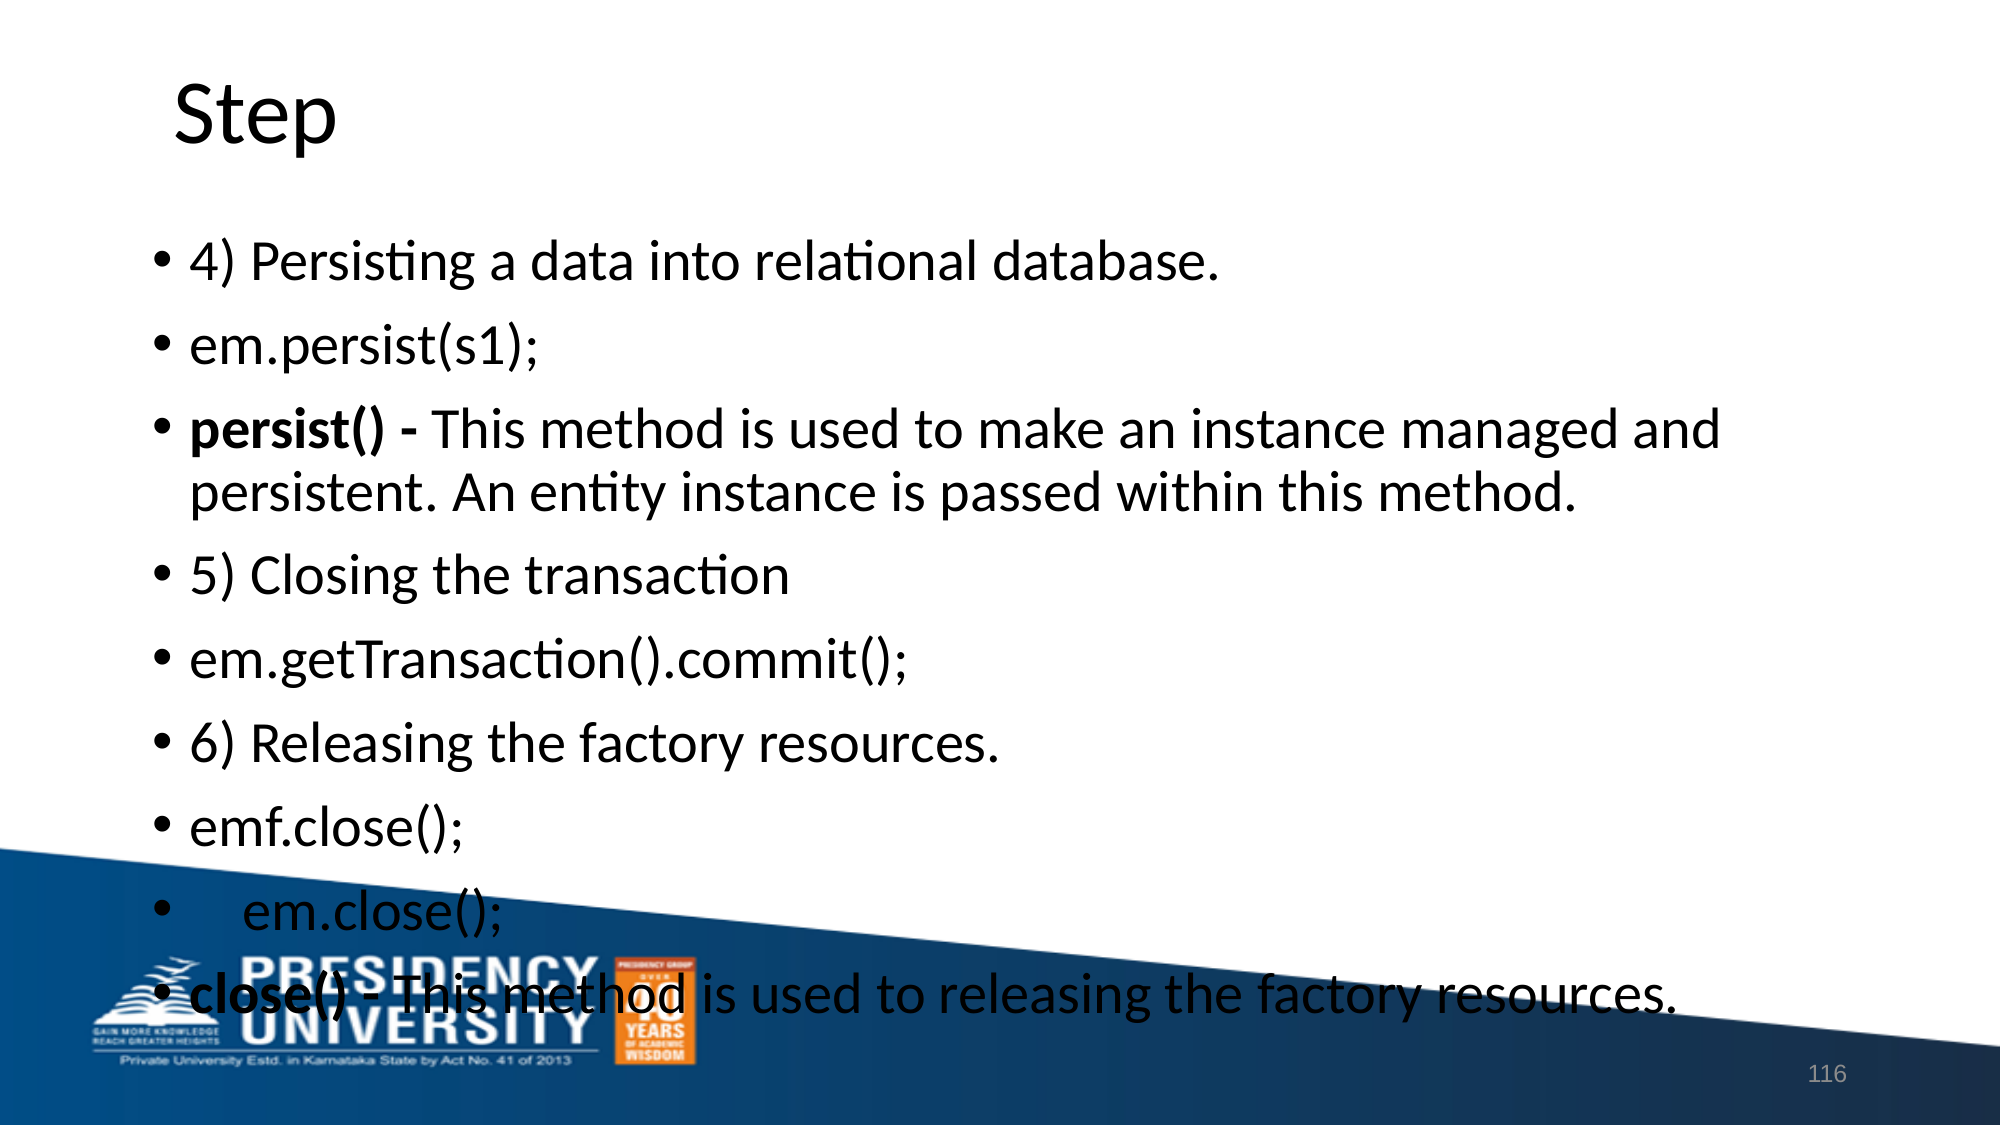

# Step
4) Persisting a data into relational database.
em.persist(s1);
persist() - This method is used to make an instance managed and persistent. An entity instance is passed within this method.
5) Closing the transaction
em.getTransaction().commit();
6) Releasing the factory resources.
emf.close();
    em.close();
close() - This method is used to releasing the factory resources.

116